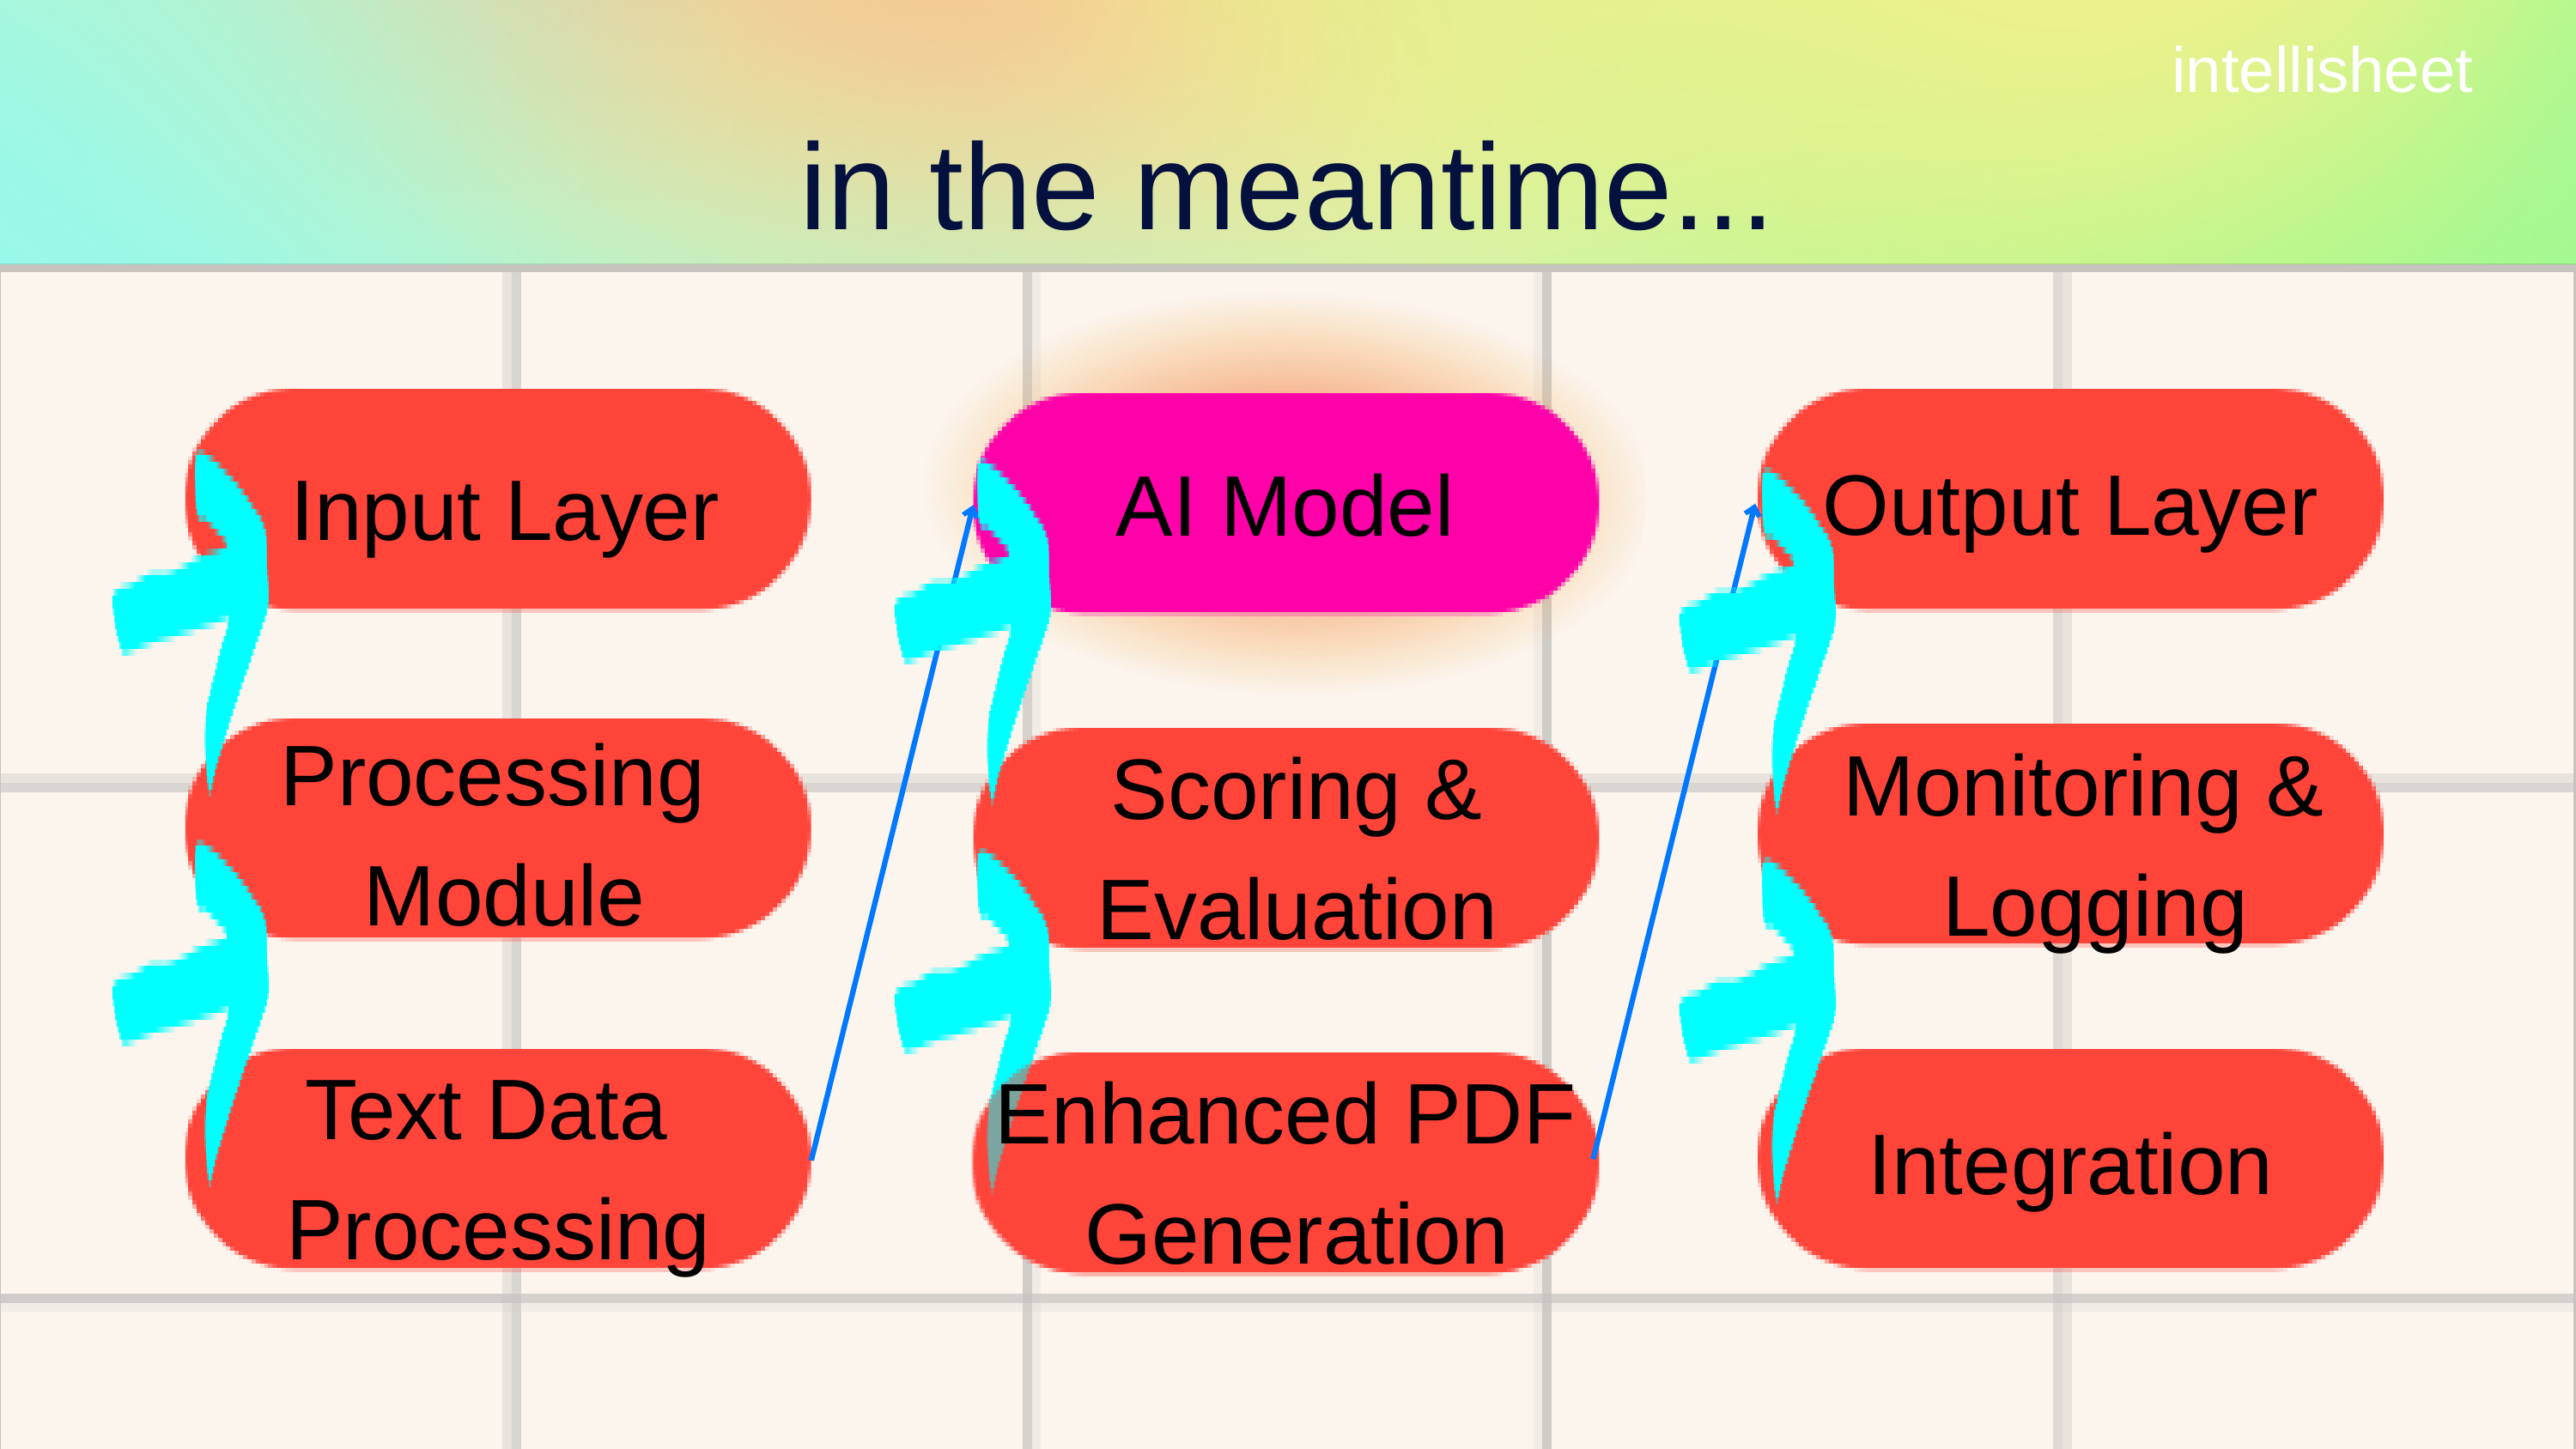

intellisheet
in the meantime...

Output Layer
AI Model
Input Layer

Processing
Module
Monitoring &
Logging
Scoring &
Evaluation

Text Data
Processing
Enhanced PDF
Generation

Integration